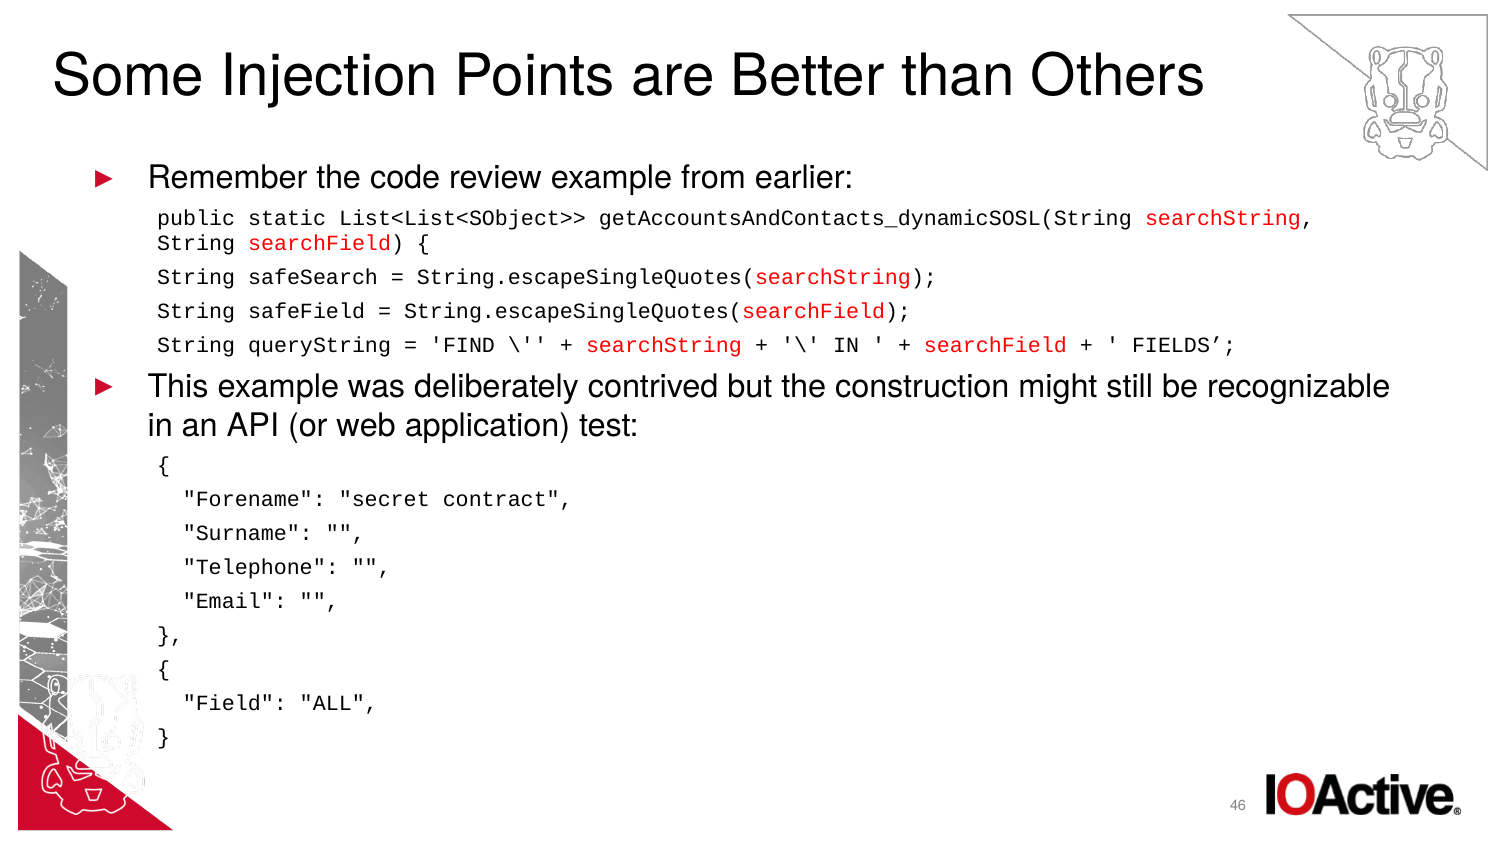

# Some Injection Points are Better than Others
Remember the code review example from earlier:
public static List<List<SObject>> getAccountsAndContacts_dynamicSOSL(String searchString, String searchField) {
	String safeSearch = String.escapeSingleQuotes(searchString);
	String safeField = String.escapeSingleQuotes(searchField);
	String queryString = 'FIND \'' + searchString + '\' IN ' + searchField + ' FIELDS’;
This example was deliberately contrived but the construction might still be recognizable in an API (or web application) test:
{
  "Forename": "secret contract",
  "Surname": "",
  "Telephone": "",
  "Email": "",
},
{
  "Field": "ALL",
}